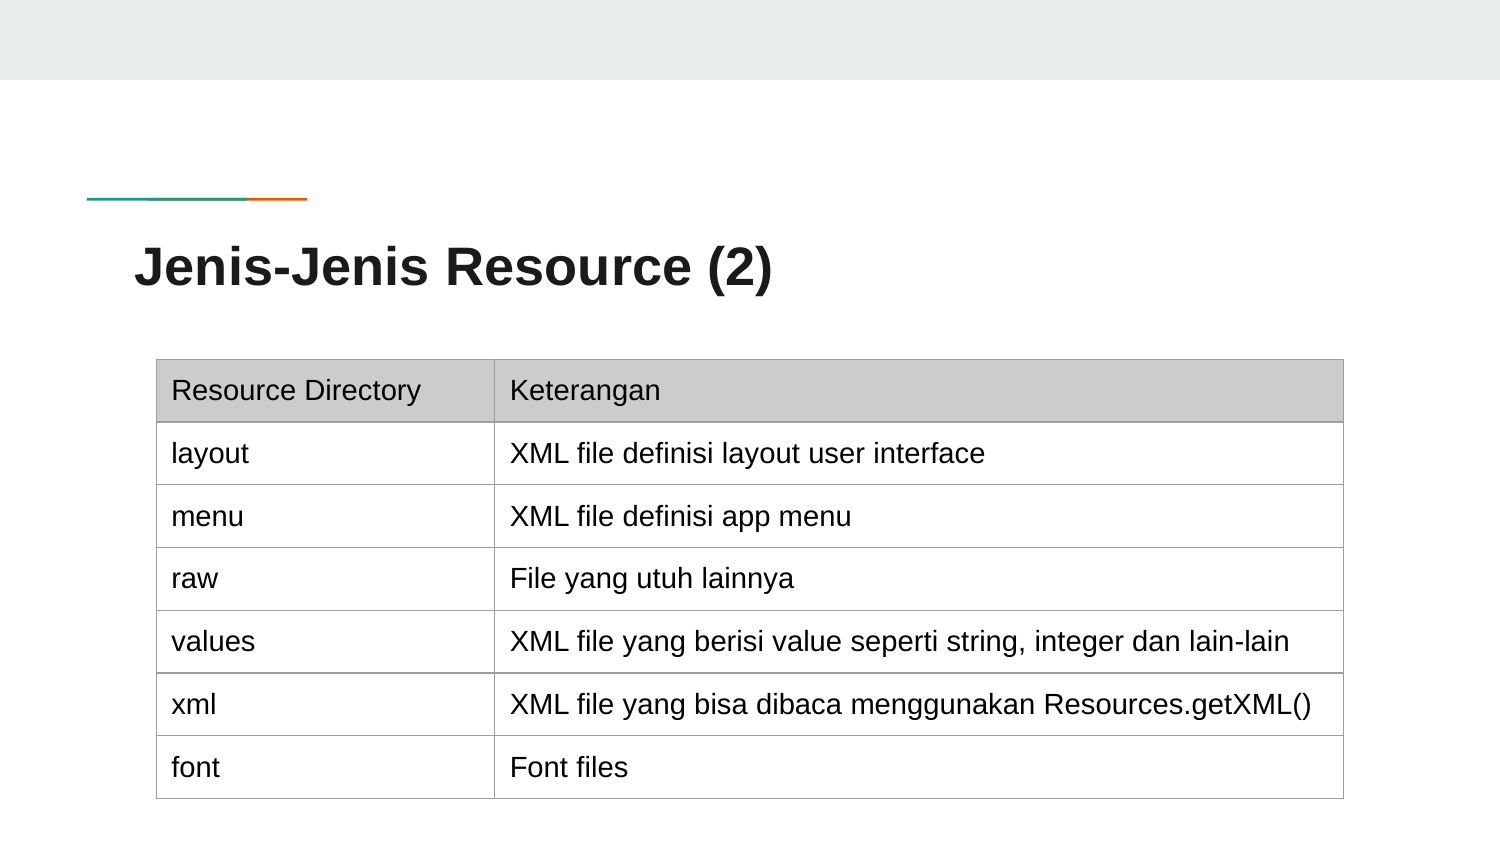

# Jenis-Jenis Resource (2)
| Resource Directory | Keterangan |
| --- | --- |
| layout | XML file definisi layout user interface |
| menu | XML file definisi app menu |
| raw | File yang utuh lainnya |
| values | XML file yang berisi value seperti string, integer dan lain-lain |
| xml | XML file yang bisa dibaca menggunakan Resources.getXML() |
| font | Font files |